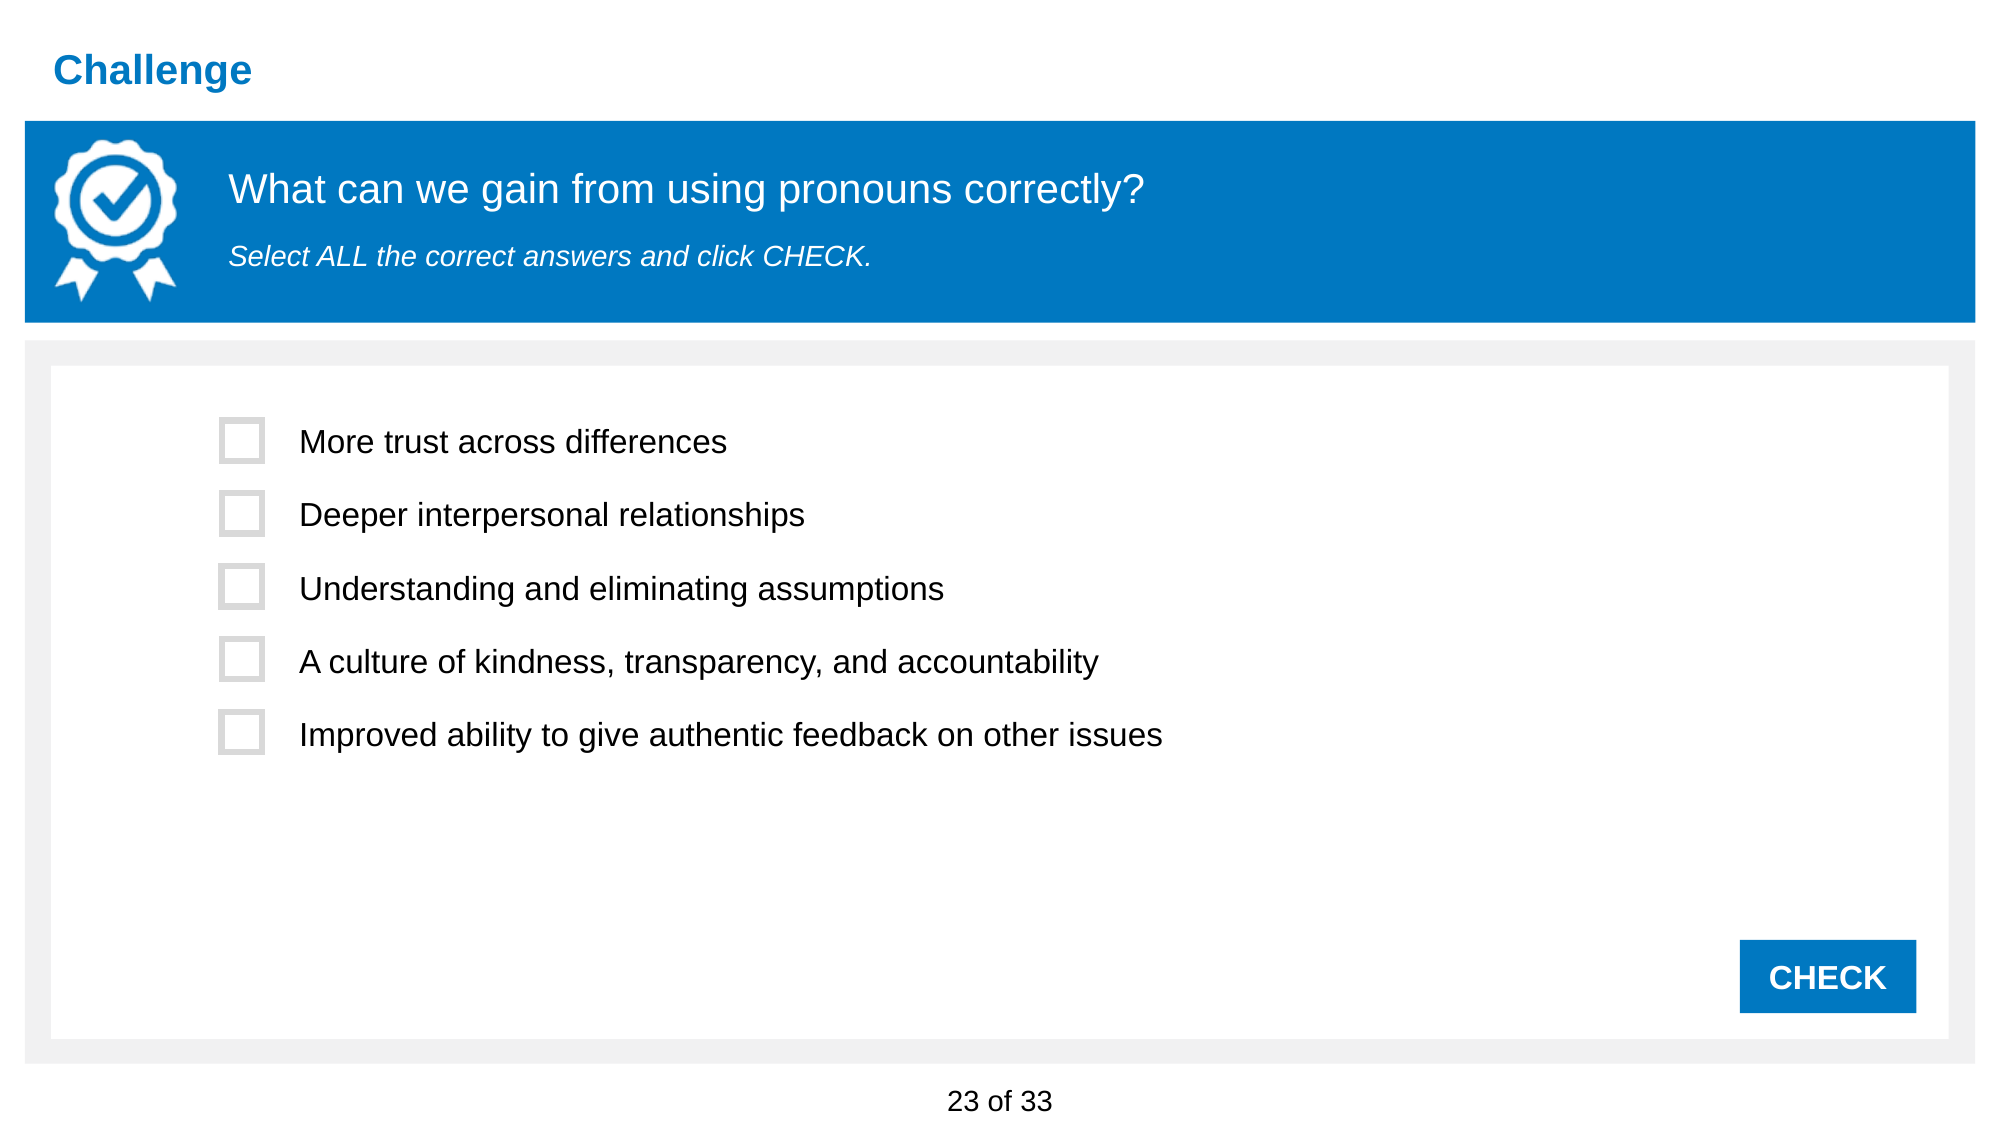

# Challenge
What can we gain from using pronouns correctly?
Select ALL the correct answers and click CHECK.

More trust across differences
Deeper interpersonal relationships
Understanding and eliminating assumptions
A culture of kindness, transparency, and accountability
Improved ability to give authentic feedback on other issues

CHECK
23 of 33